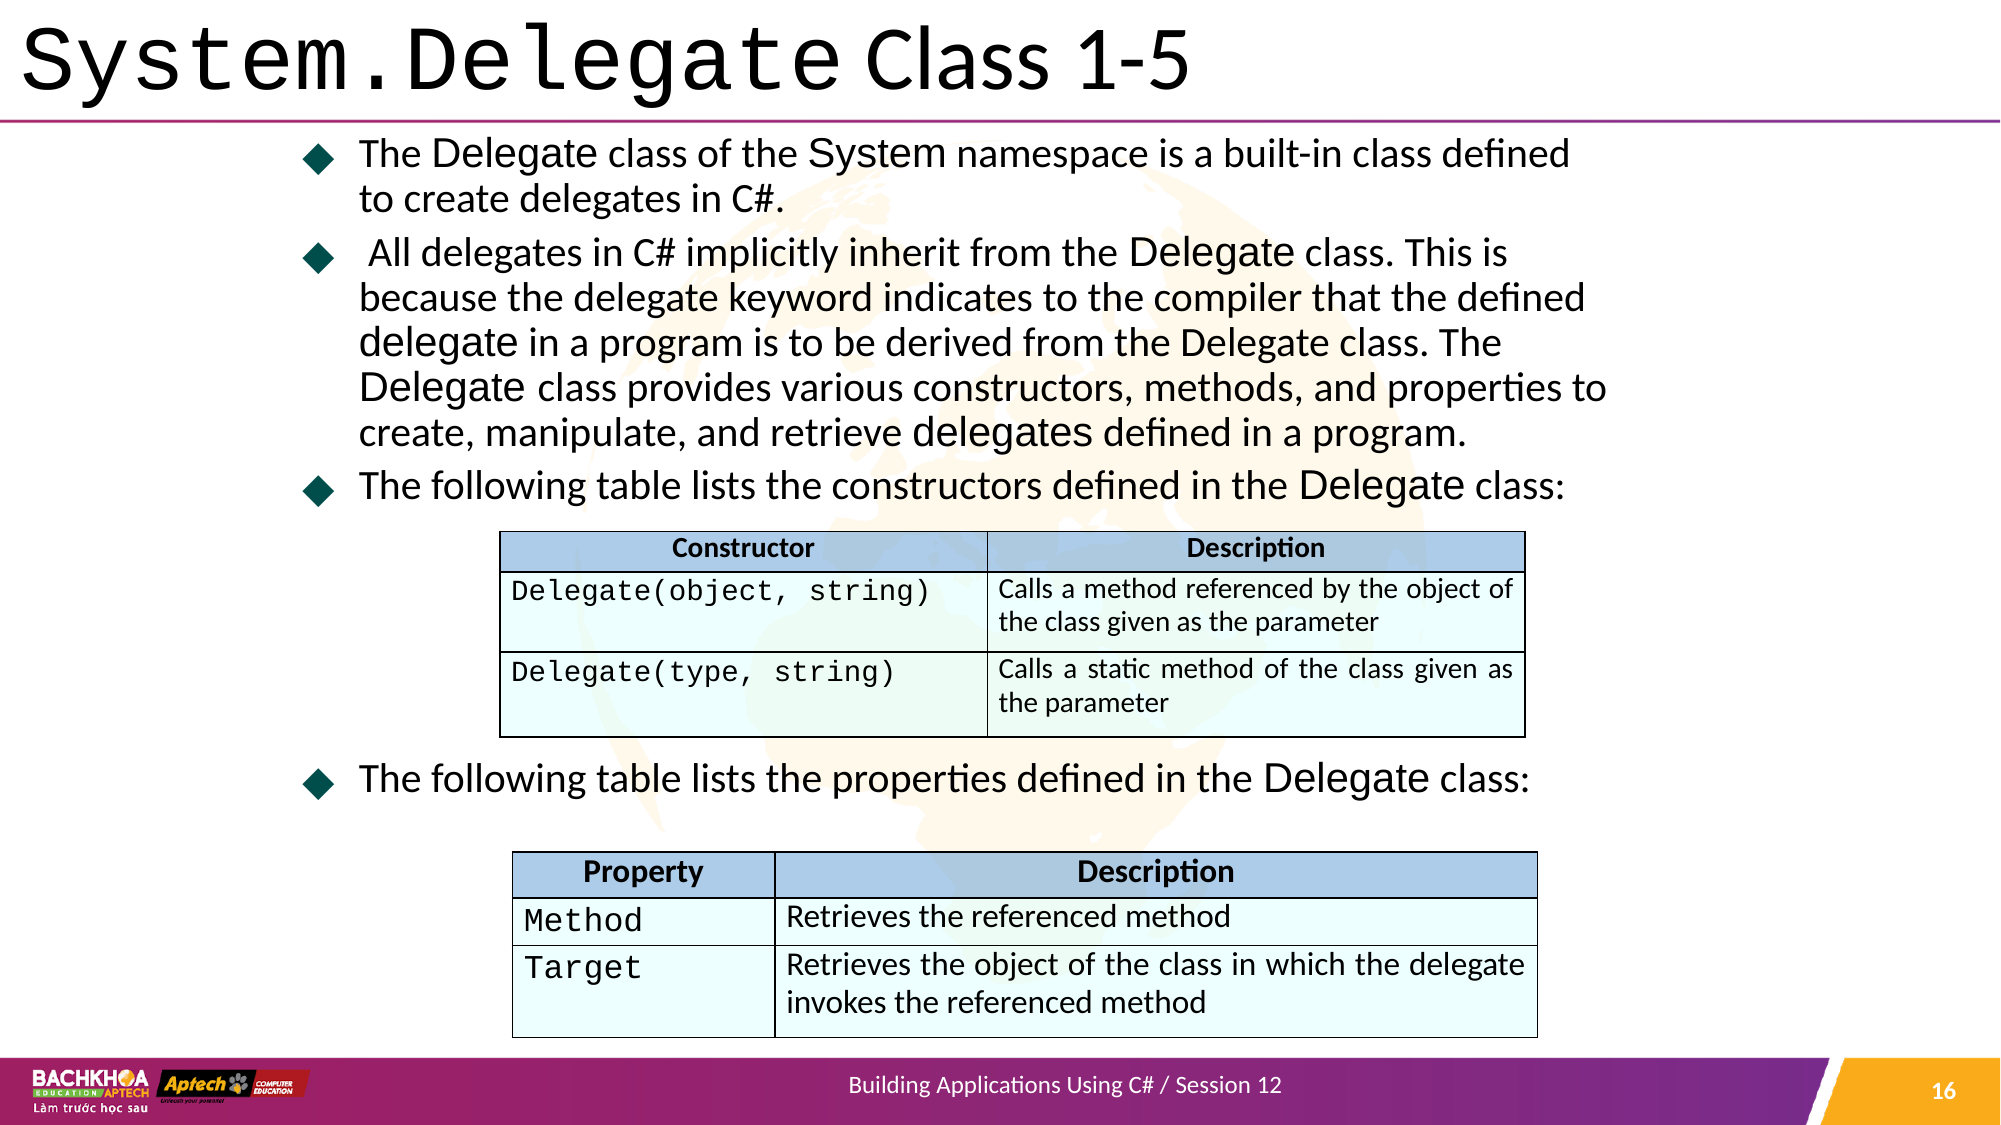

# System.Delegate Class 1-5
The Delegate class of the System namespace is a built-in class defined to create delegates in C#.
 All delegates in C# implicitly inherit from the Delegate class. This is because the delegate keyword indicates to the compiler that the defined delegate in a program is to be derived from the Delegate class. The Delegate class provides various constructors, methods, and properties to create, manipulate, and retrieve delegates defined in a program.
The following table lists the constructors defined in the Delegate class:

The following table lists the properties defined in the Delegate class:

| Constructor | Description |
| --- | --- |
| Delegate(object, string) | Calls a method referenced by the object of the class given as the parameter |
| Delegate(type, string) | Calls a static method of the class given as the parameter |
| Property | Description |
| --- | --- |
| Method | Retrieves the referenced method |
| Target | Retrieves the object of the class in which the delegate invokes the referenced method |
16
Building Applications Using C# / Session 12